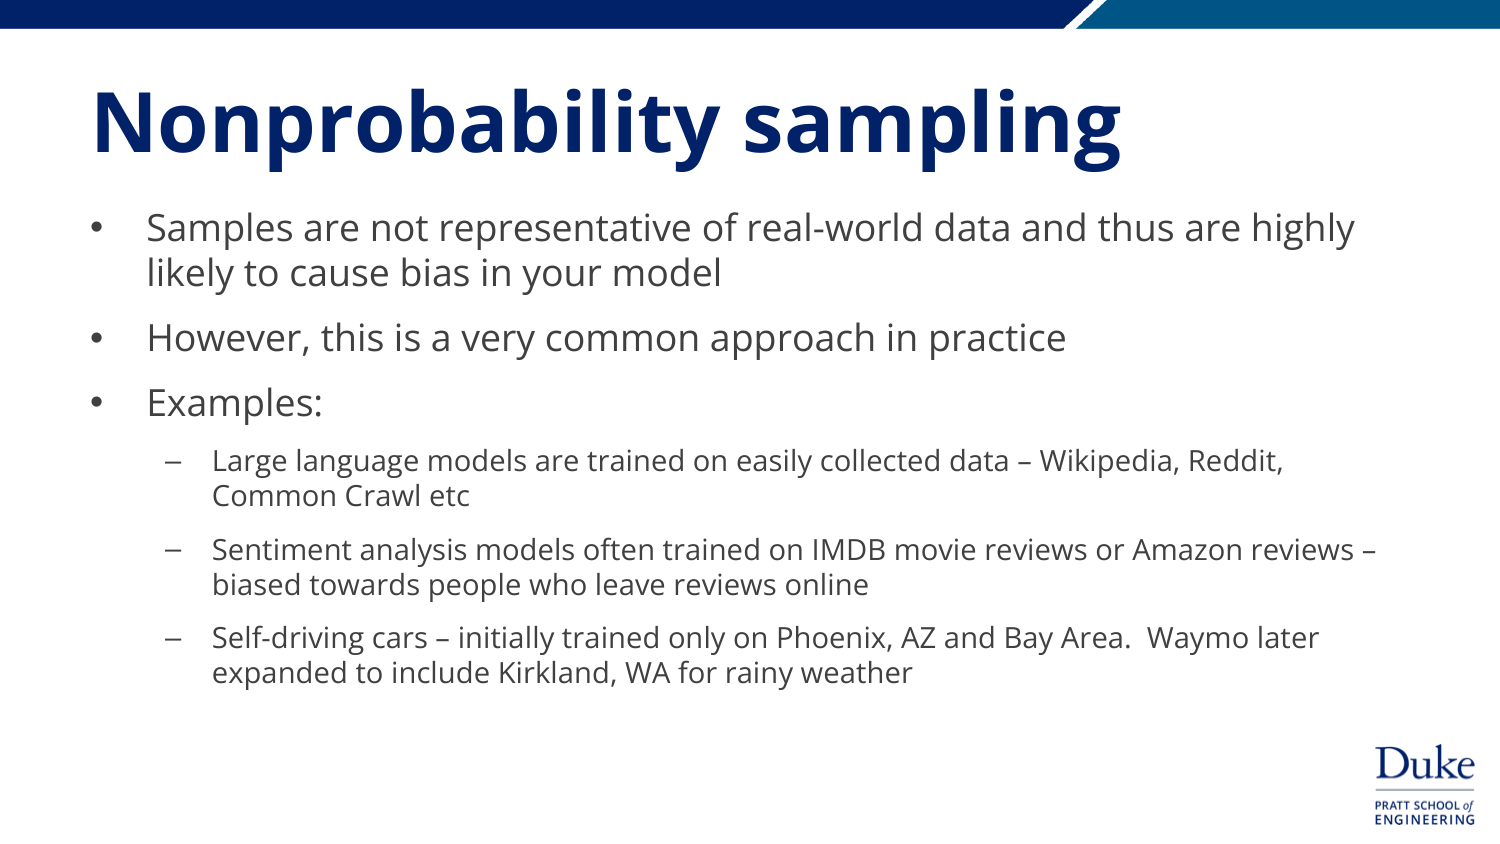

# Nonprobability sampling
Samples are not representative of real-world data and thus are highly likely to cause bias in your model
However, this is a very common approach in practice
Examples:
Large language models are trained on easily collected data – Wikipedia, Reddit, Common Crawl etc
Sentiment analysis models often trained on IMDB movie reviews or Amazon reviews – biased towards people who leave reviews online
Self-driving cars – initially trained only on Phoenix, AZ and Bay Area.  Waymo later expanded to include Kirkland, WA for rainy weather